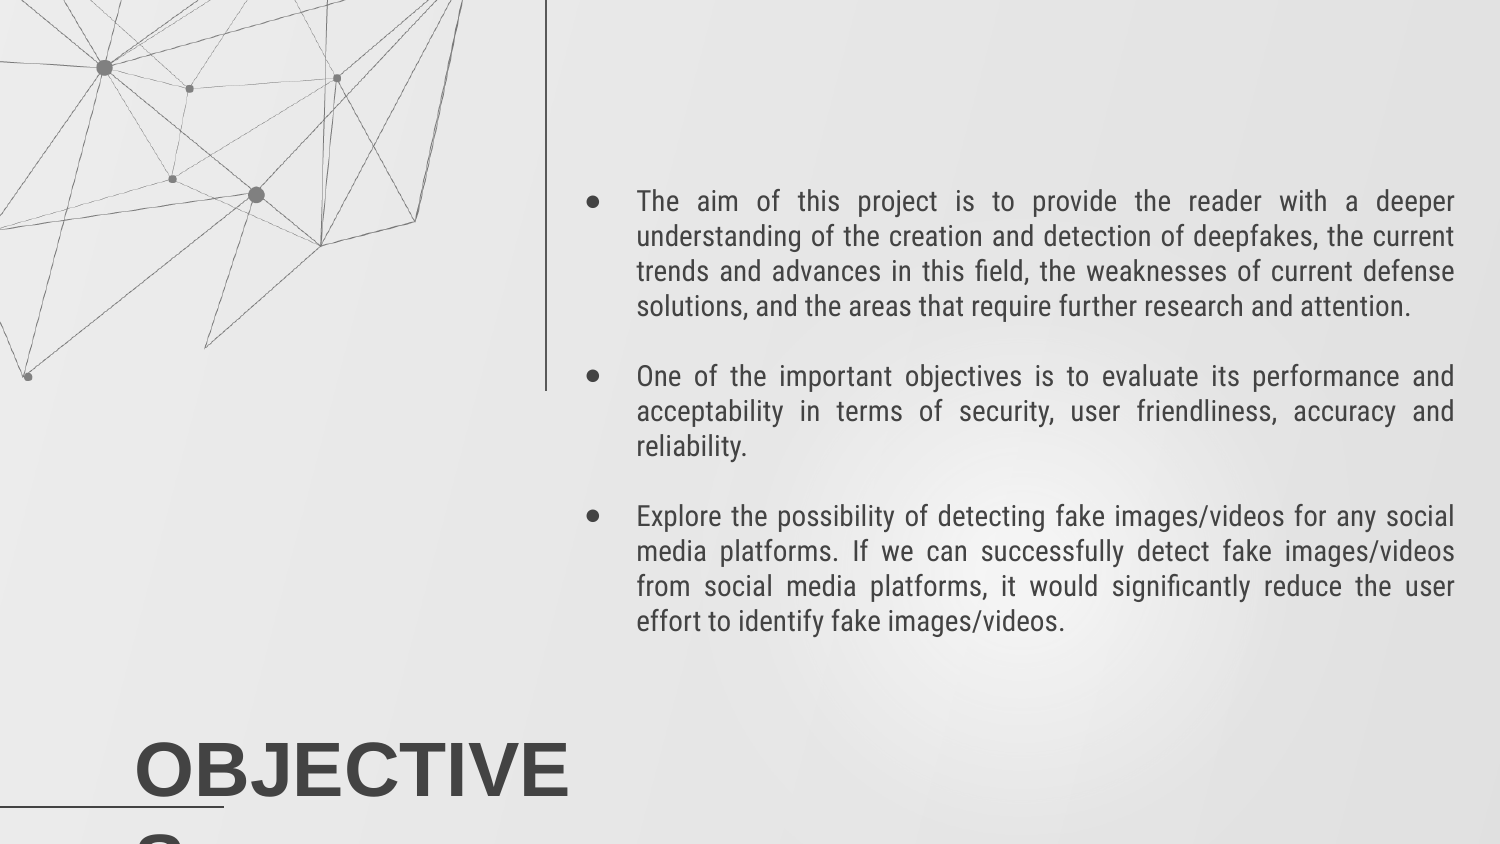

The aim of this project is to provide the reader with a deeper understanding of the creation and detection of deepfakes, the current trends and advances in this field, the weaknesses of current defense solutions, and the areas that require further research and attention.

One of the important objectives is to evaluate its performance and acceptability in terms of security, user friendliness, accuracy and reliability.

Explore the possibility of detecting fake images/videos for any social media platforms. If we can successfully detect fake images/videos from social media platforms, it would significantly reduce the user effort to identify fake images/videos.
OBJECTIVES